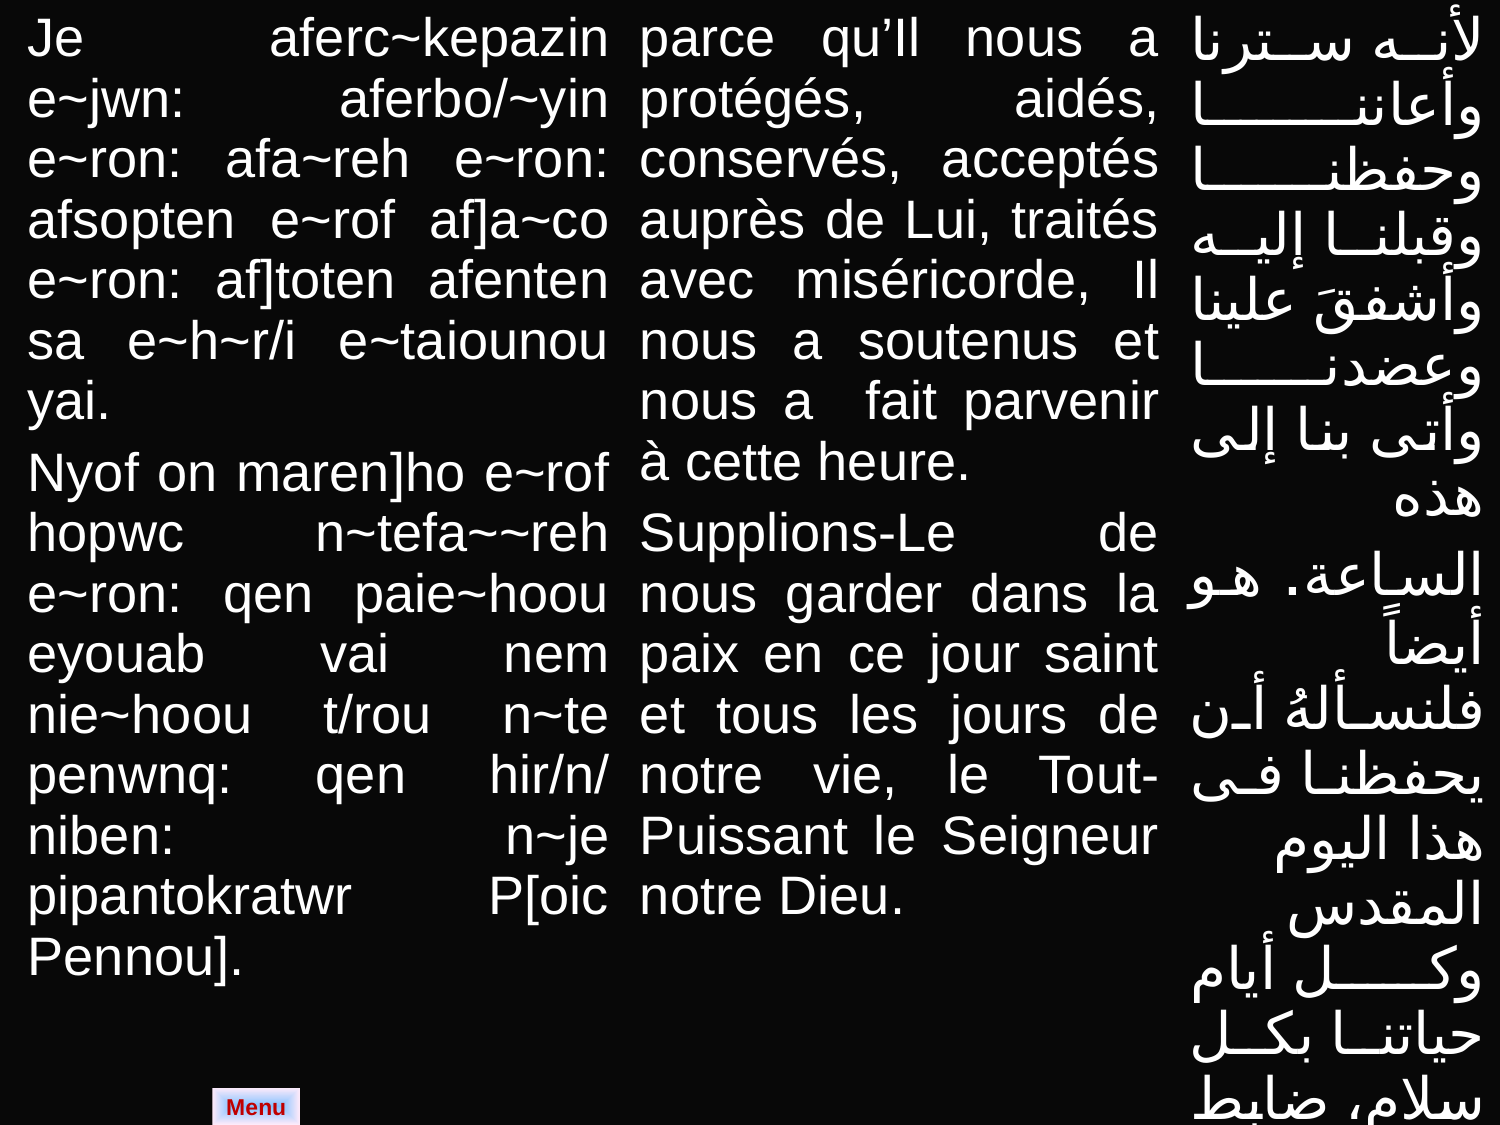

| Je aferc~kepazin e~jwn: aferbo/~yin e~ron: afa~reh e~ron: afsopten e~rof af]a~co e~ron: af]toten afenten sa e~h~r/i e~taiounou yai. Nyof on maren]ho e~rof hopwc n~tefa~~reh e~ron: qen paie~hoou eyouab vai nem nie~hoou t/rou n~te penwnq: qen hir/n/ niben: n~je pipantokratwr P[oic Pennou]. | parce qu’Il nous a protégés, aidés, conservés, acceptés auprès de Lui, traités avec miséricorde, Il nous a soutenus et nous a fait parvenir à cette heure. Supplions-Le de nous garder dans la paix en ce jour saint et tous les jours de notre vie, le Tout-Puissant le Seigneur notre Dieu. | لأنه سترنا وأعاننا وحفظنا وقبلنا إليه وأشفقَ علينا وعضدنا وأتى بنا إلى هذه الساعة. هو أيضاً فلنسألهُ أن يحفظنا فى هذا اليوم المقدس وكل أيام حياتنا بكل سلام، ضابط الكل الربُ إلهُنا. |
| --- | --- | --- |
Menu